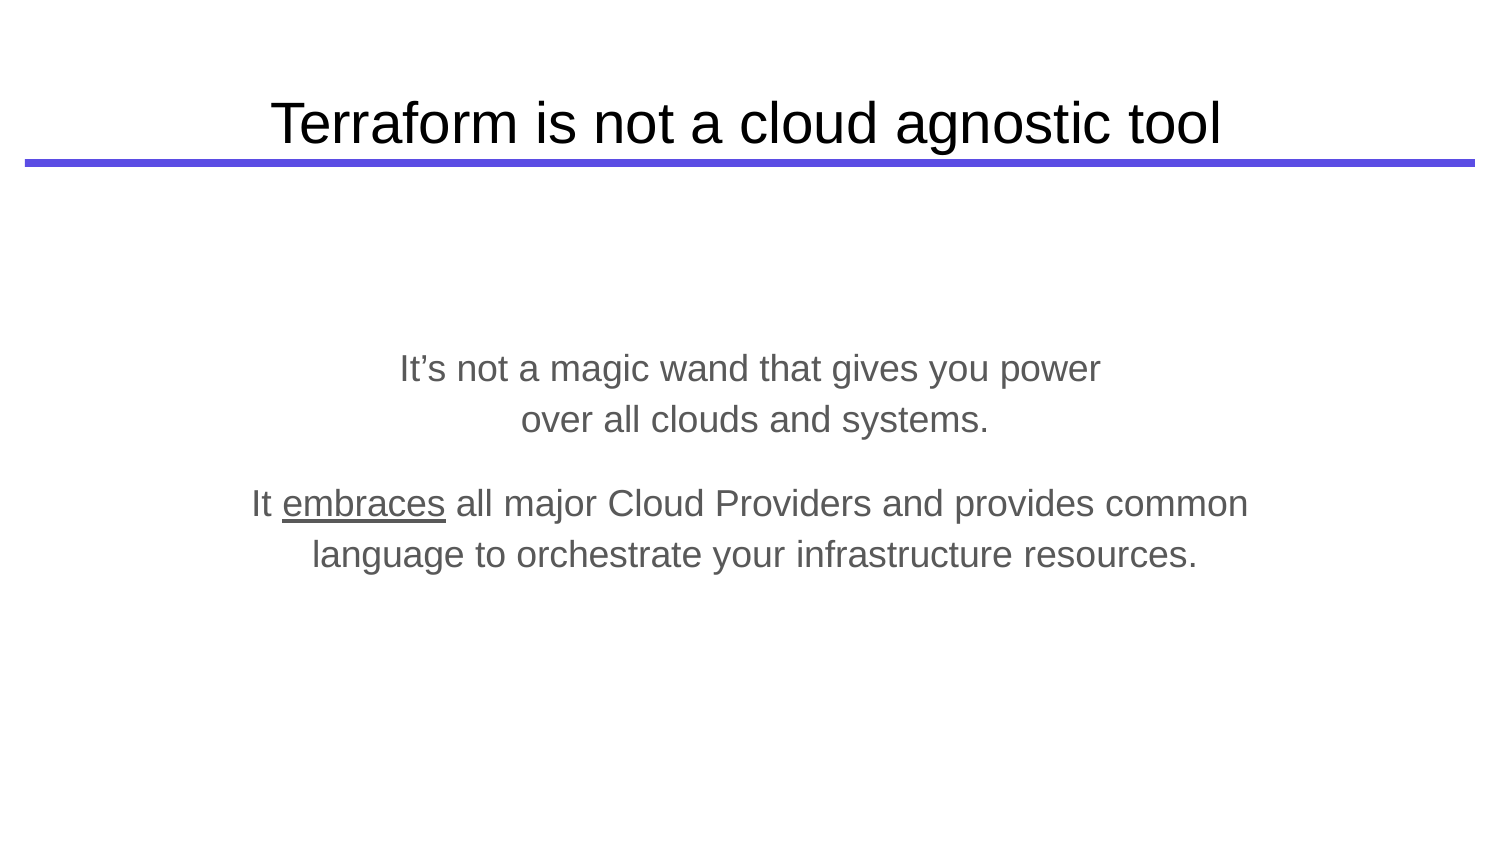

# Terraform is not a cloud agnostic tool

It’s not a magic wand that gives you power  over all clouds and systems.
It embraces all major Cloud Providers and provides common  language to orchestrate your infrastructure resources.